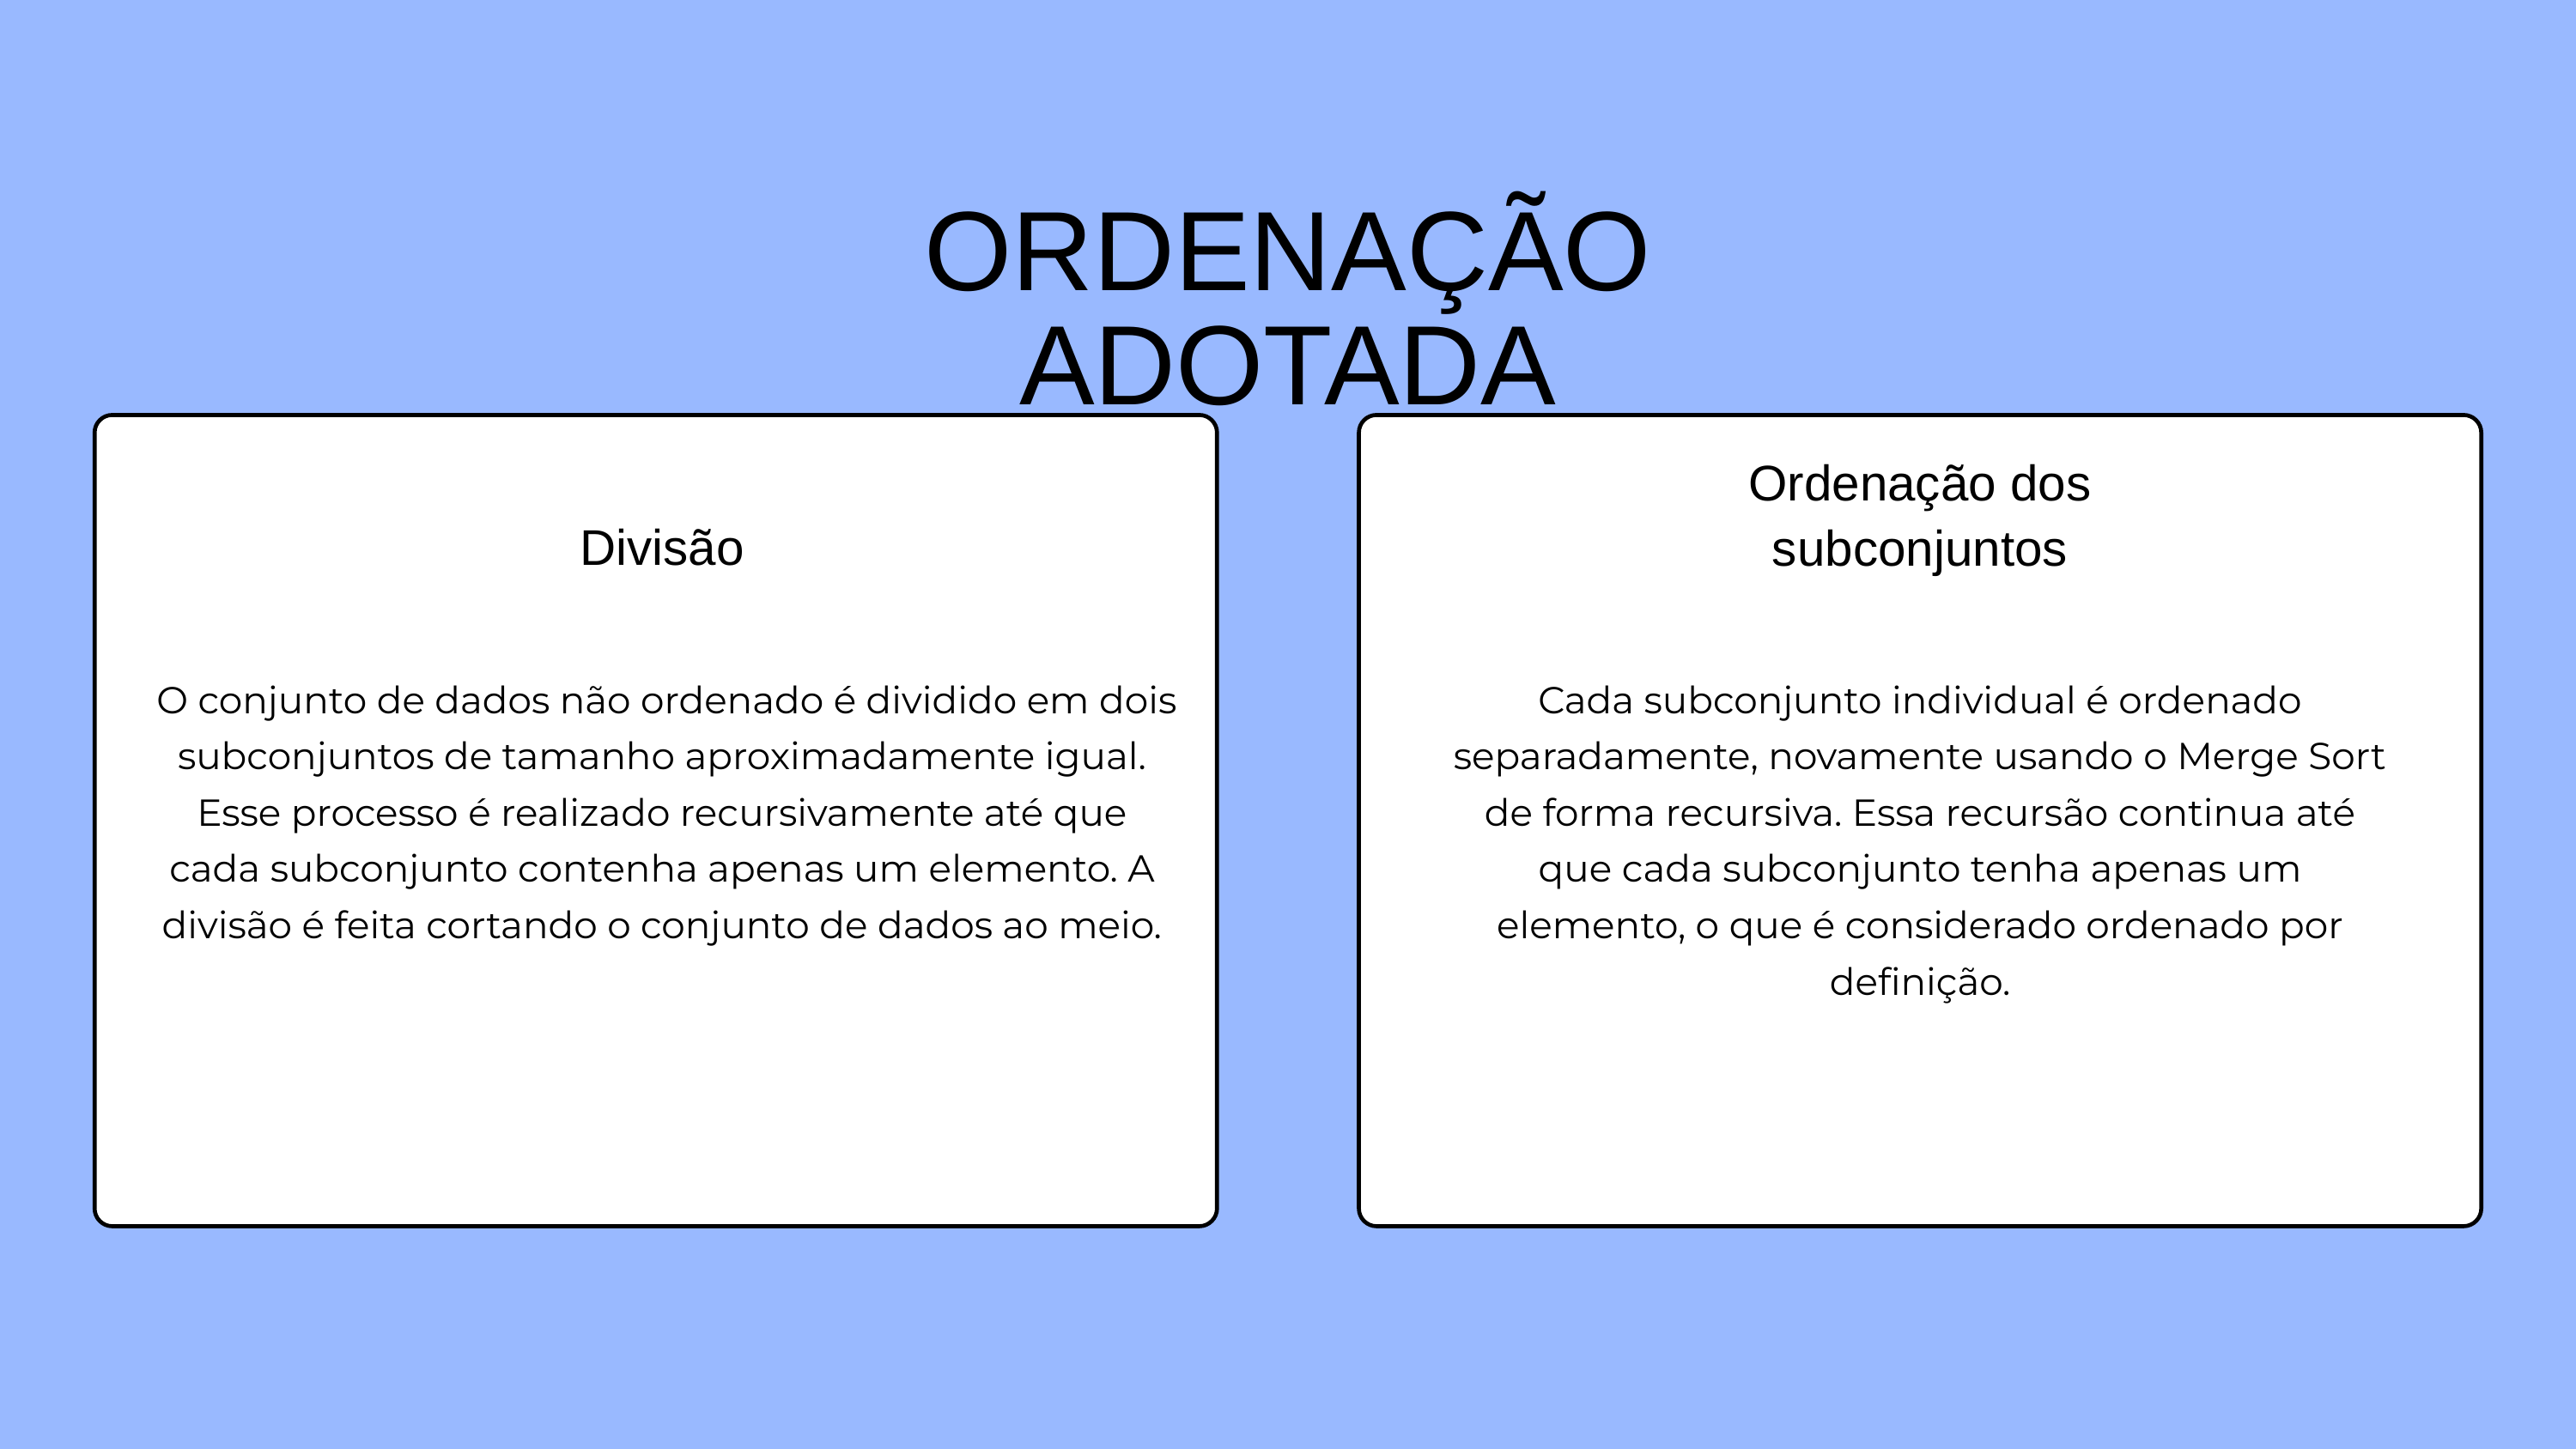

ORDENAÇÃO ADOTADA

Ordenação dos subconjuntos
Divisão
 O conjunto de dados não ordenado é dividido em dois subconjuntos de tamanho aproximadamente igual. Esse processo é realizado recursivamente até que cada subconjunto contenha apenas um elemento. A divisão é feita cortando o conjunto de dados ao meio.
Cada subconjunto individual é ordenado separadamente, novamente usando o Merge Sort de forma recursiva. Essa recursão continua até que cada subconjunto tenha apenas um elemento, o que é considerado ordenado por definição.